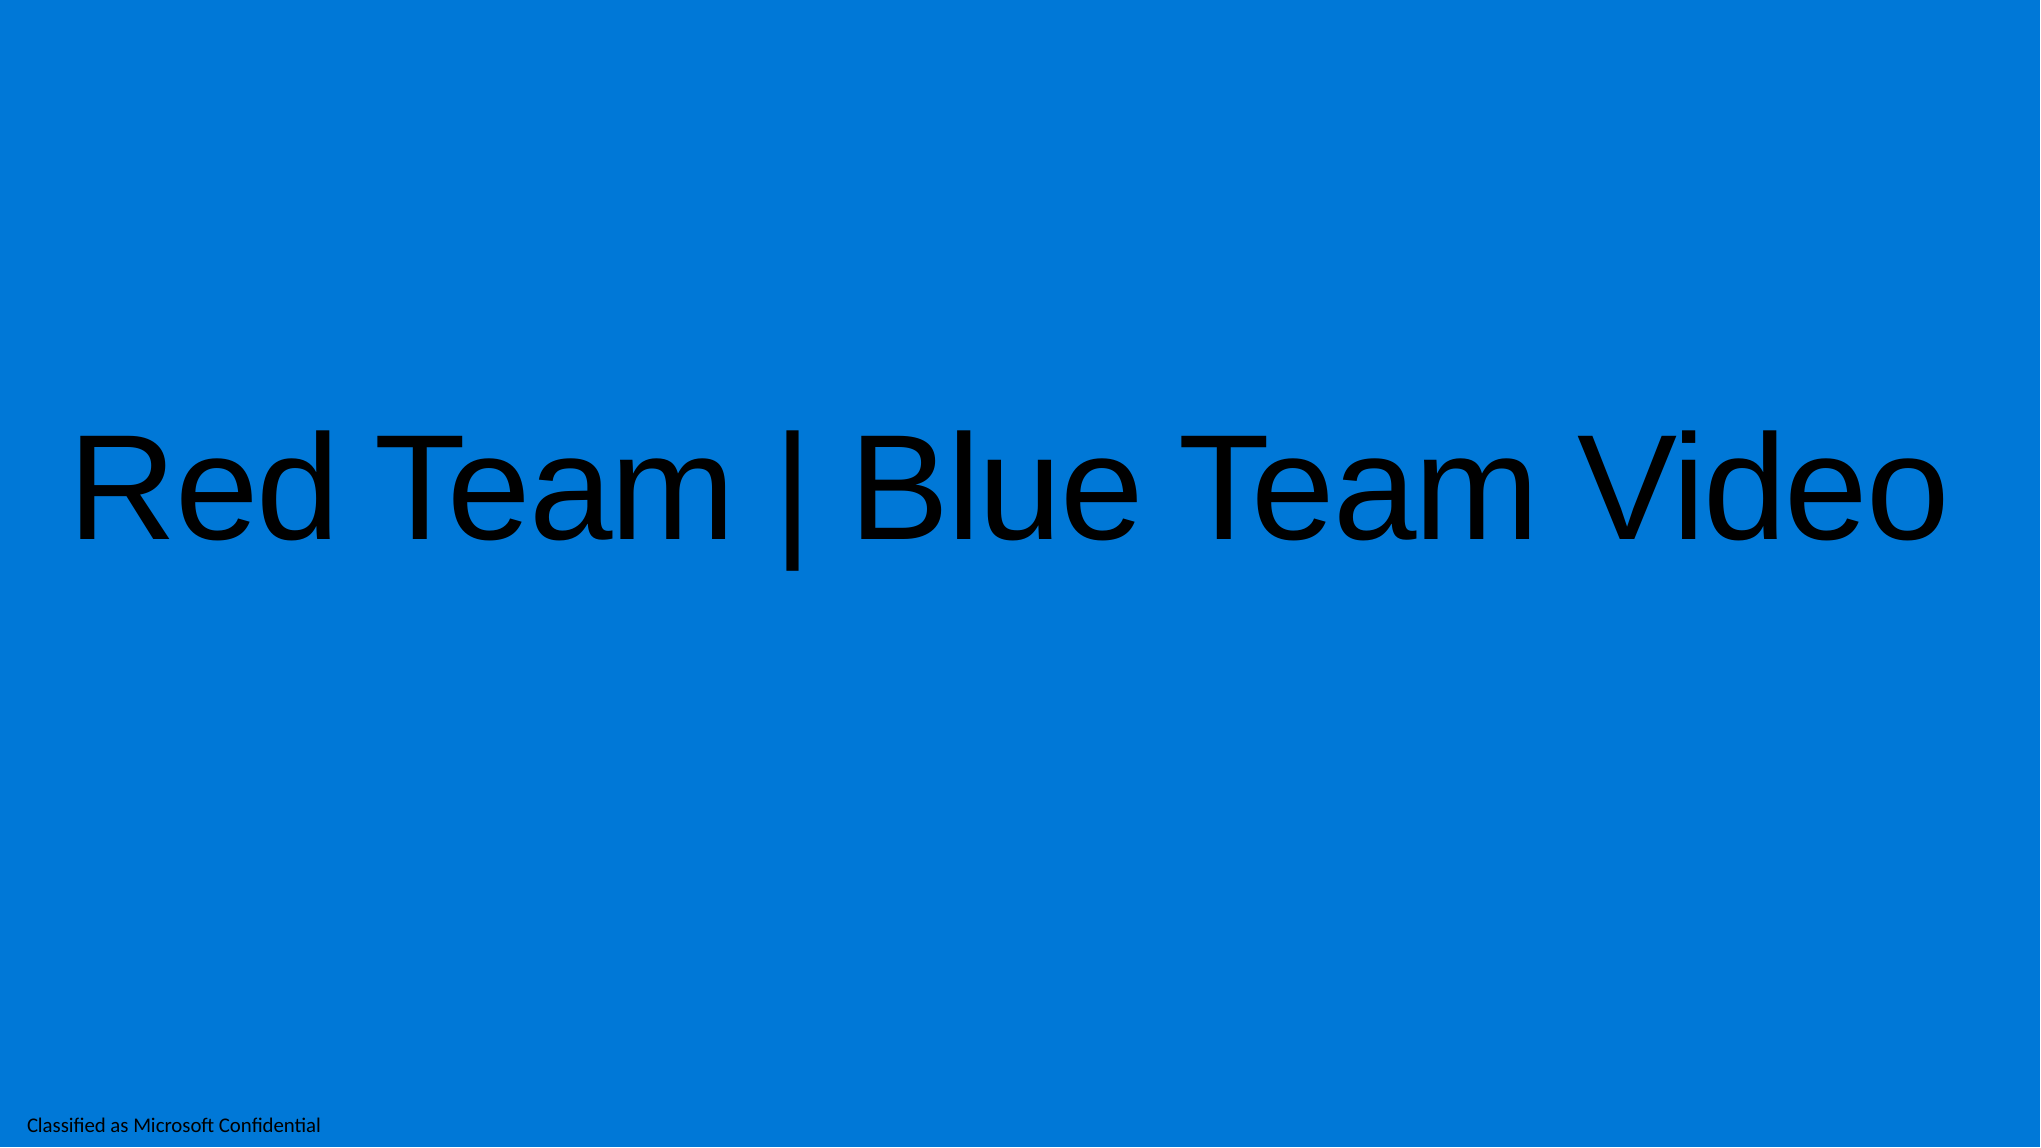

# Red Team | Blue Team Video